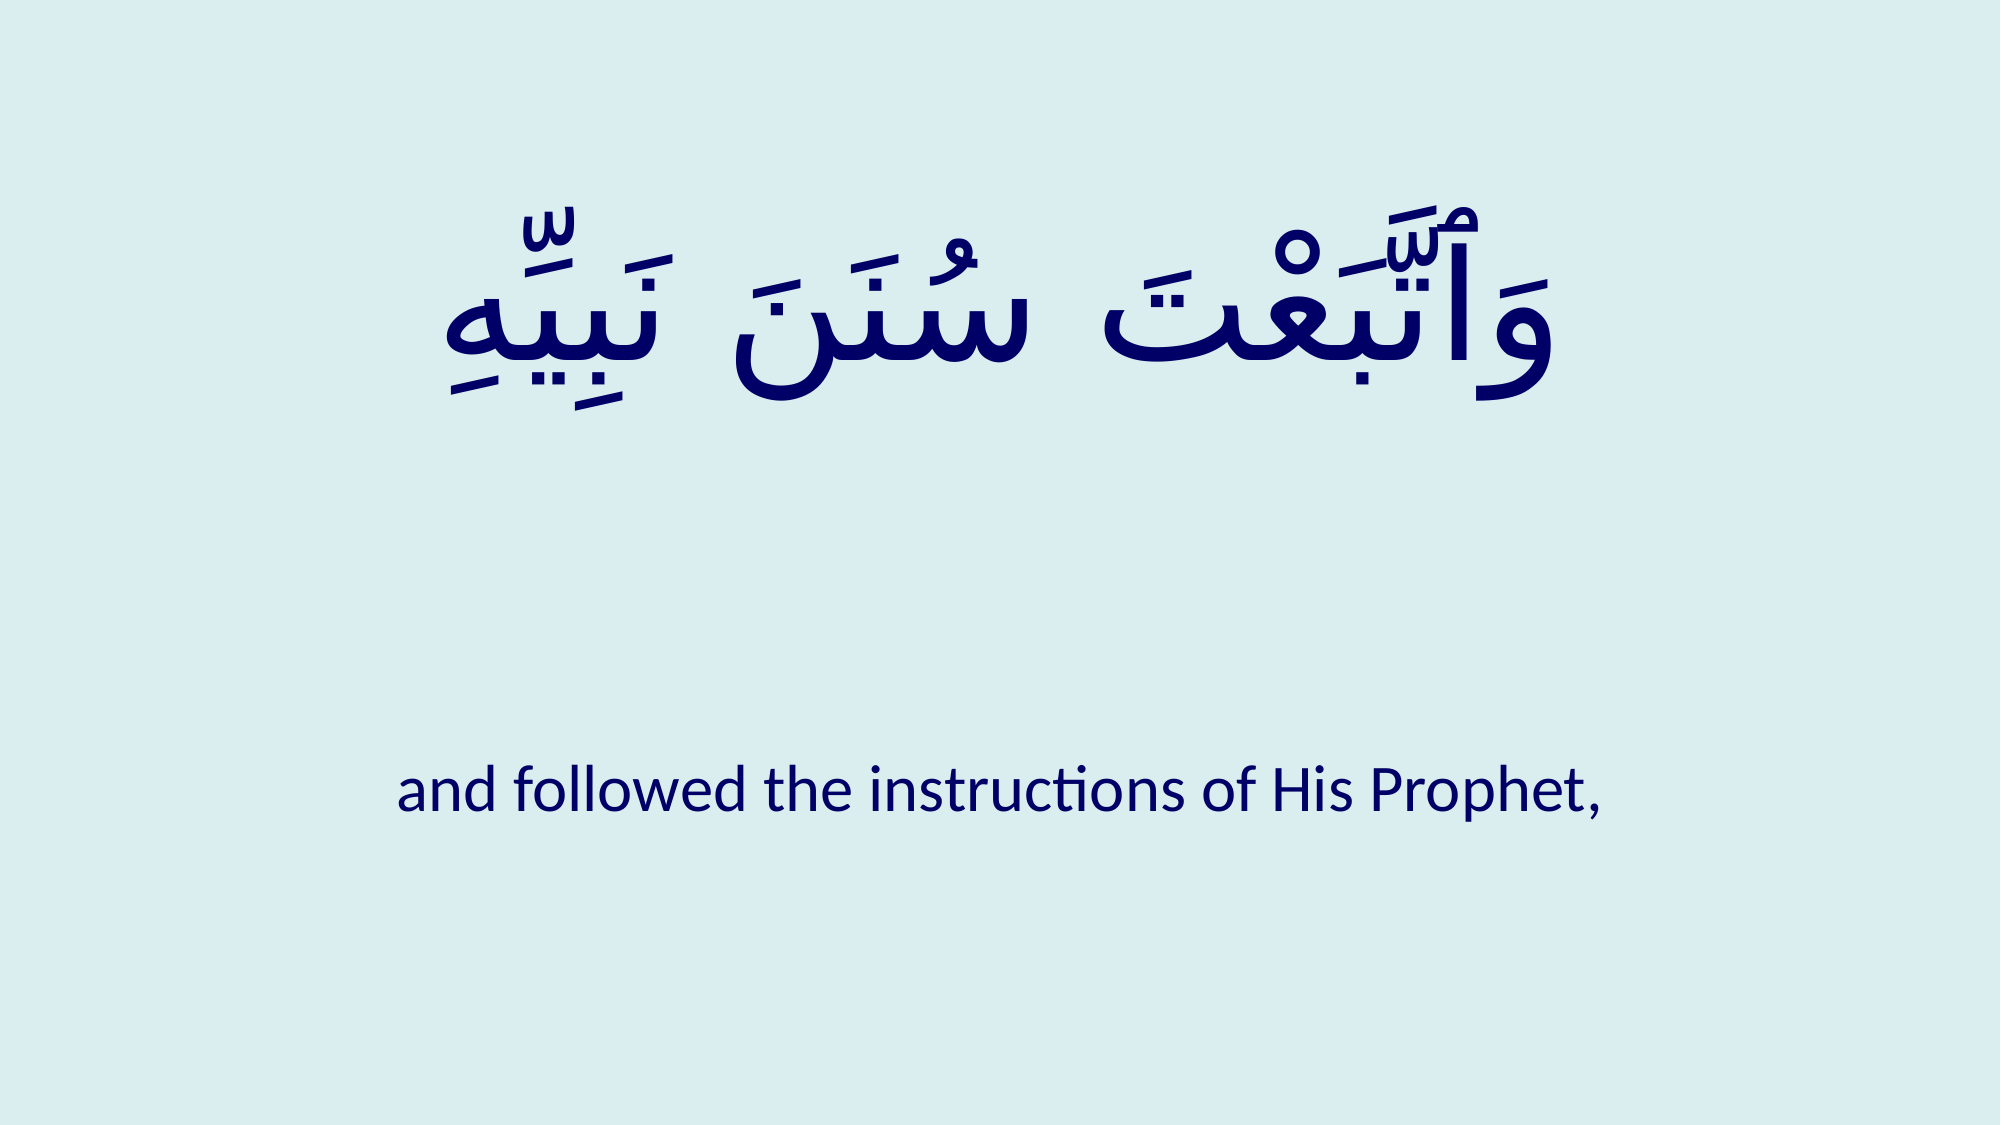

# وَٱتَّبَعْتَ سُنَنَ نَبِيِّهِ
and followed the instructions of His Prophet,